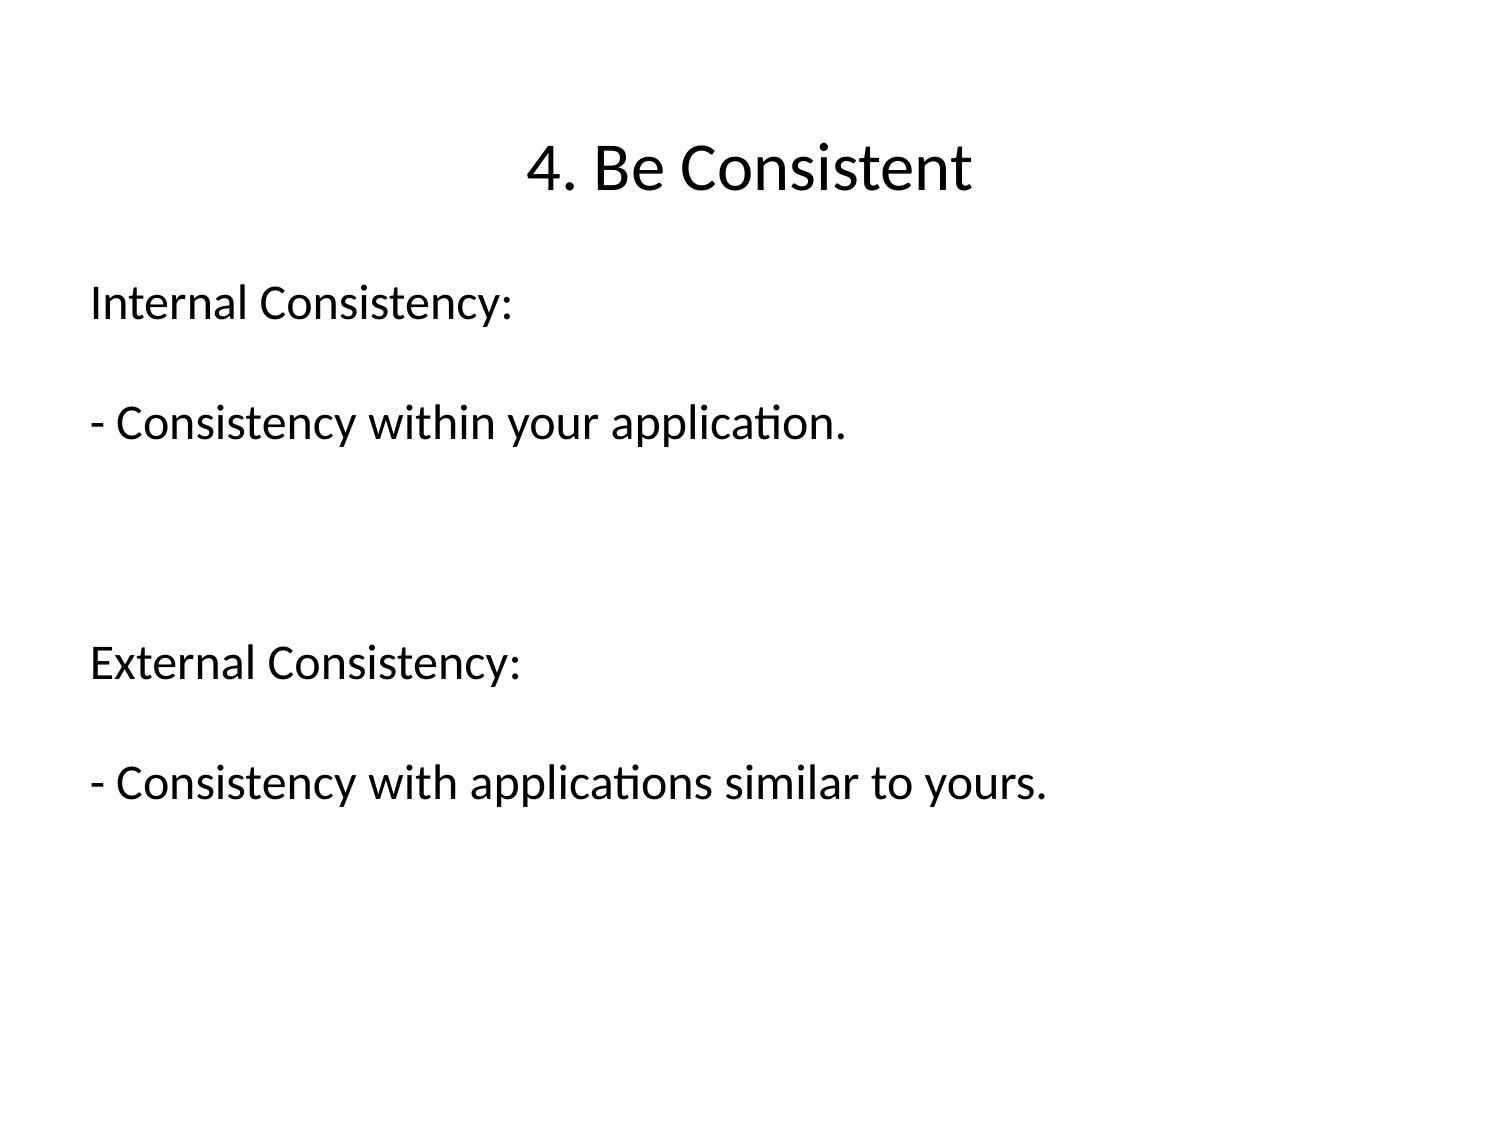

# 4. Be Consistent
Internal Consistency:

- Consistency within your application.

External Consistency:

- Consistency with applications similar to yours.